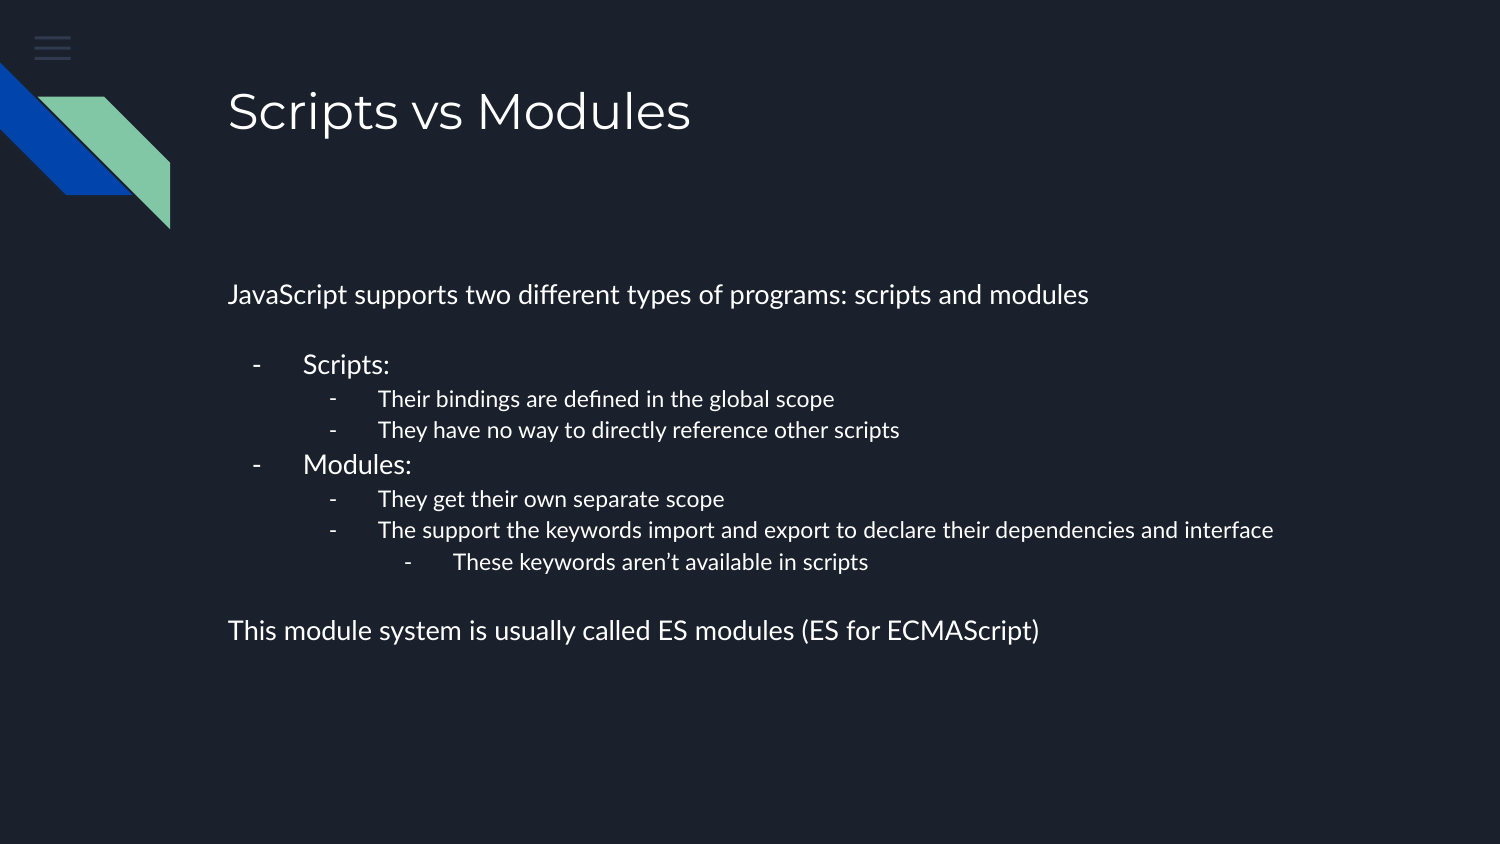

# Scripts vs Modules
JavaScript supports two different types of programs: scripts and modules
Scripts:
Their bindings are defined in the global scope
They have no way to directly reference other scripts
Modules:
They get their own separate scope
The support the keywords import and export to declare their dependencies and interface
These keywords aren’t available in scripts
This module system is usually called ES modules (ES for ECMAScript)